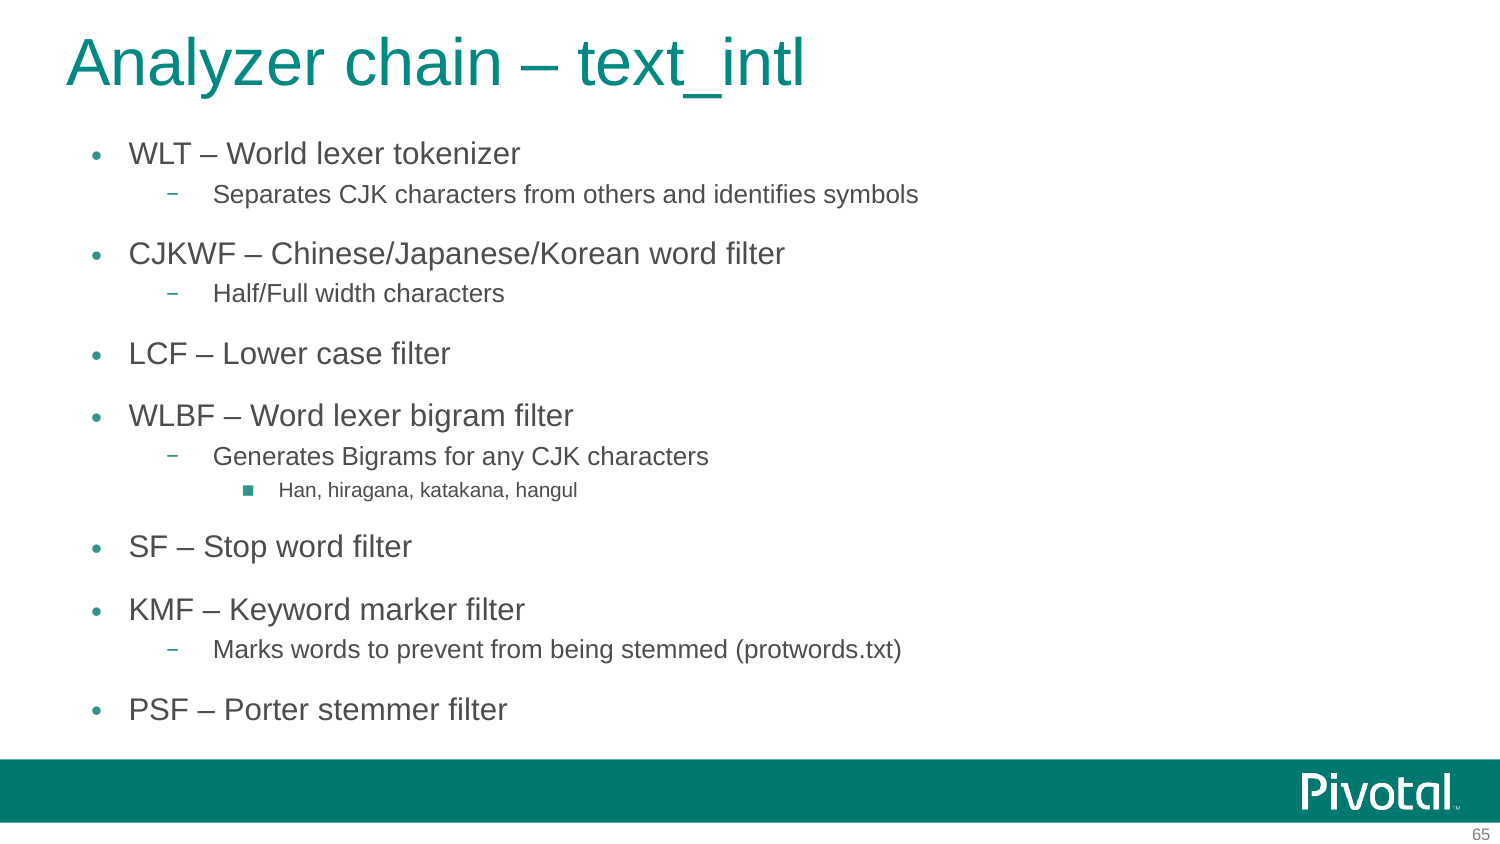

# Analyzer chain – text_intl
WLT – World lexer tokenizer
Separates CJK characters from others and identifies symbols
CJKWF – Chinese/Japanese/Korean word filter
Half/Full width characters
LCF – Lower case filter
WLBF – Word lexer bigram filter
Generates Bigrams for any CJK characters
Han, hiragana, katakana, hangul
SF – Stop word filter
KMF – Keyword marker filter
Marks words to prevent from being stemmed (protwords.txt)
PSF – Porter stemmer filter